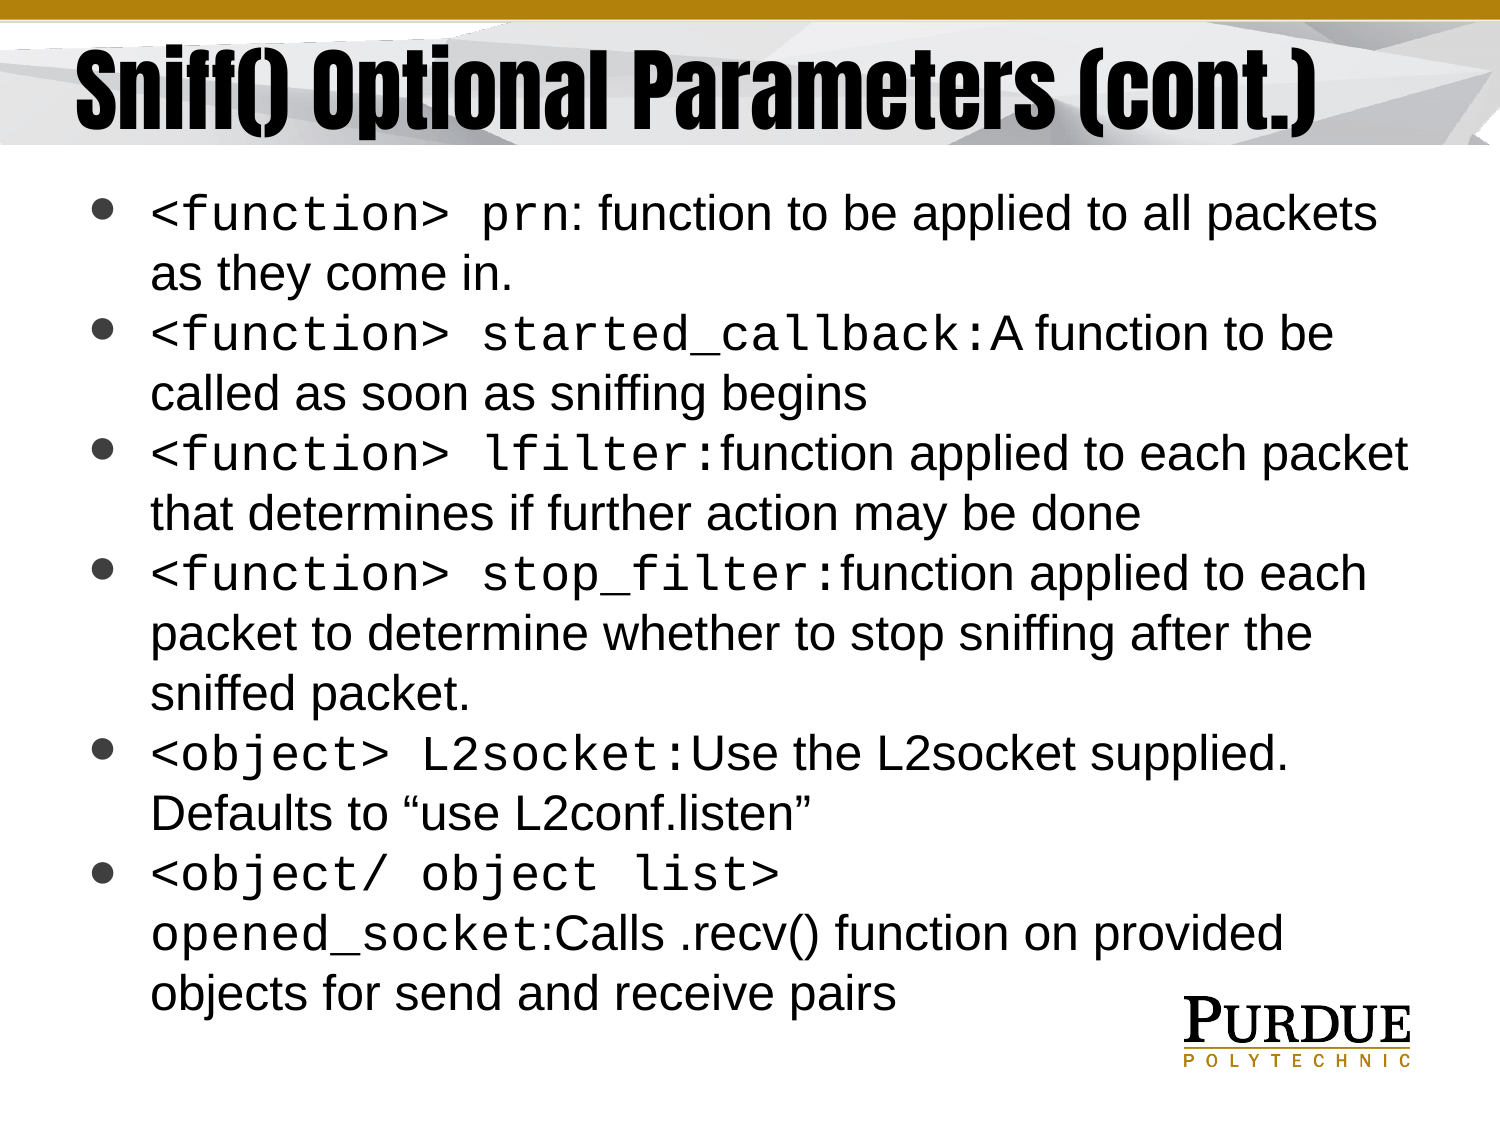

Sniff() Optional Parameters (cont.)
<function> prn: function to be applied to all packets as they come in.
<function> started_callback:A function to be called as soon as sniffing begins
<function> lfilter:function applied to each packet that determines if further action may be done
<function> stop_filter:function applied to each packet to determine whether to stop sniffing after the sniffed packet.
<object> L2socket:Use the L2socket supplied. Defaults to “use L2conf.listen”
<object/ object list> opened_socket:Calls .recv() function on provided objects for send and receive pairs